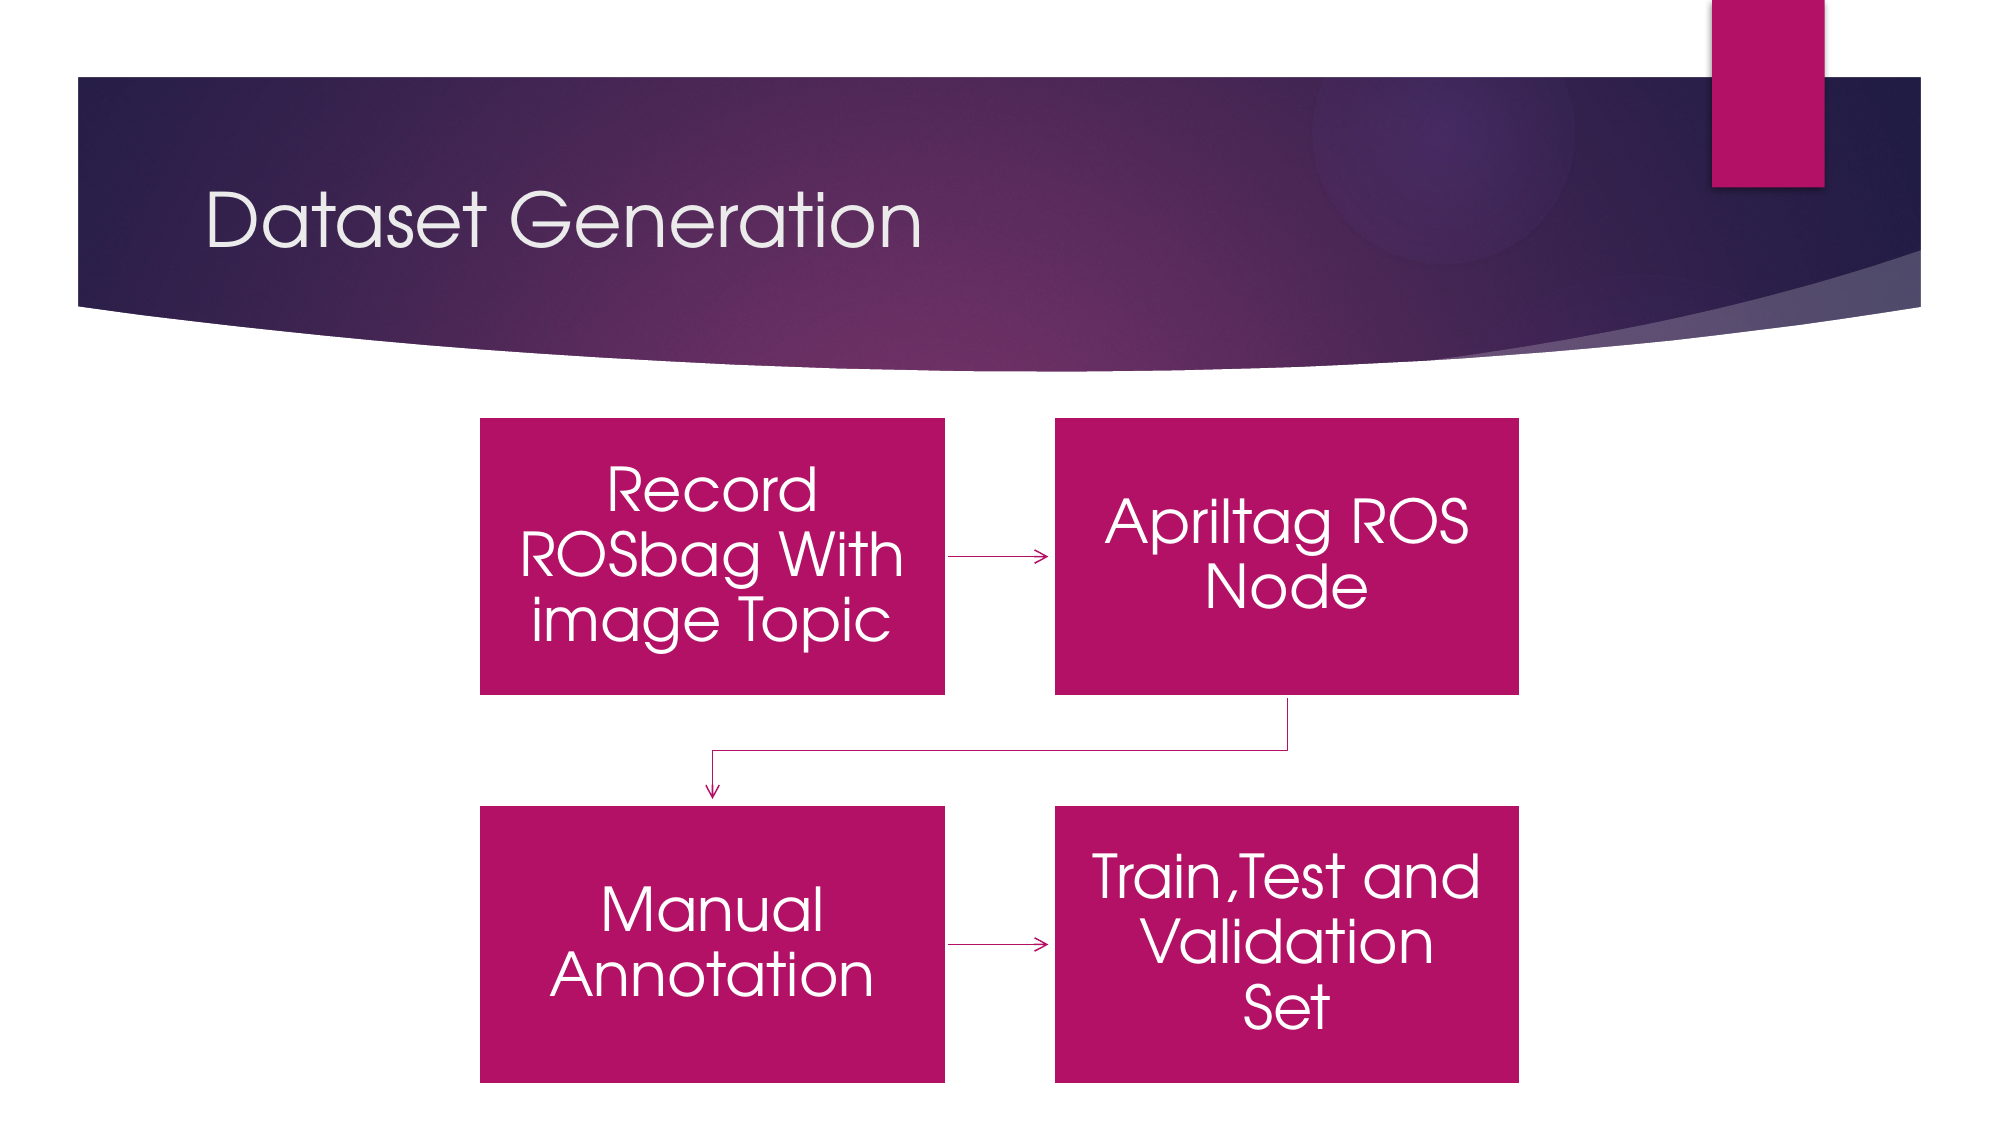

# Dataset Generation

Record ROSbag With image Topic

Apriltag ROS Node

Manual Annotation
Train,Test and Validation Set